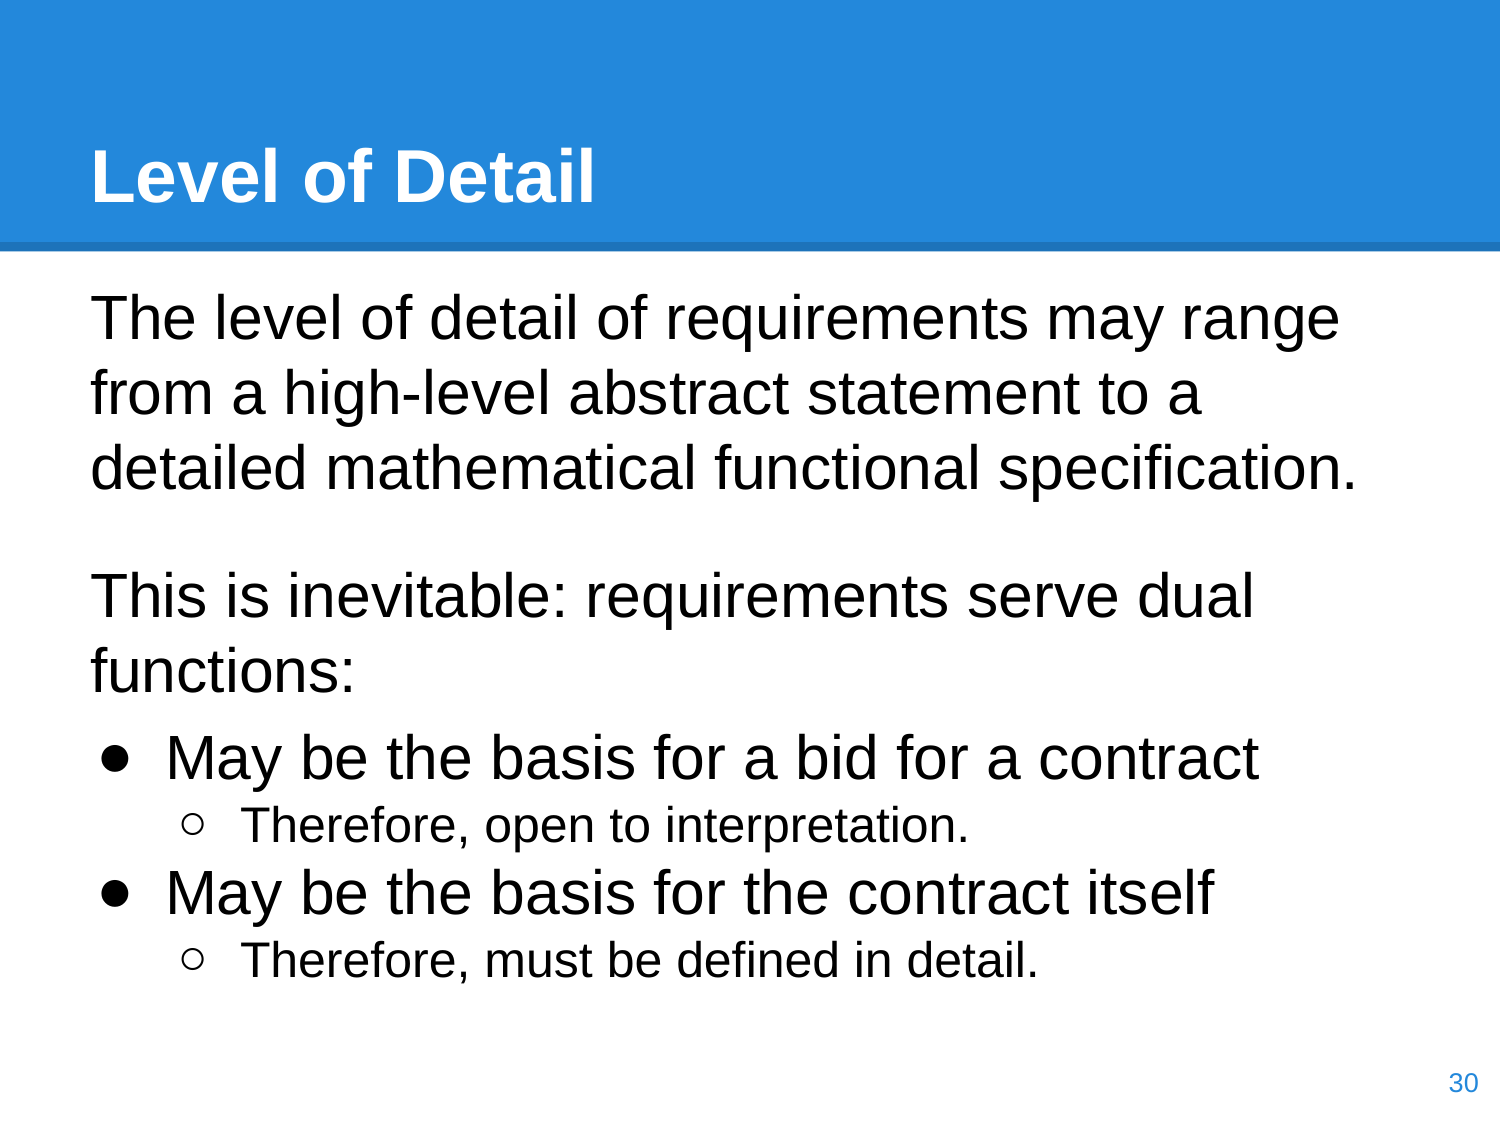

# Level of Detail
The level of detail of requirements may range from a high-level abstract statement to a detailed mathematical functional specification.

This is inevitable: requirements serve dual functions:
May be the basis for a bid for a contract
Therefore, open to interpretation.
May be the basis for the contract itself
Therefore, must be defined in detail.
30